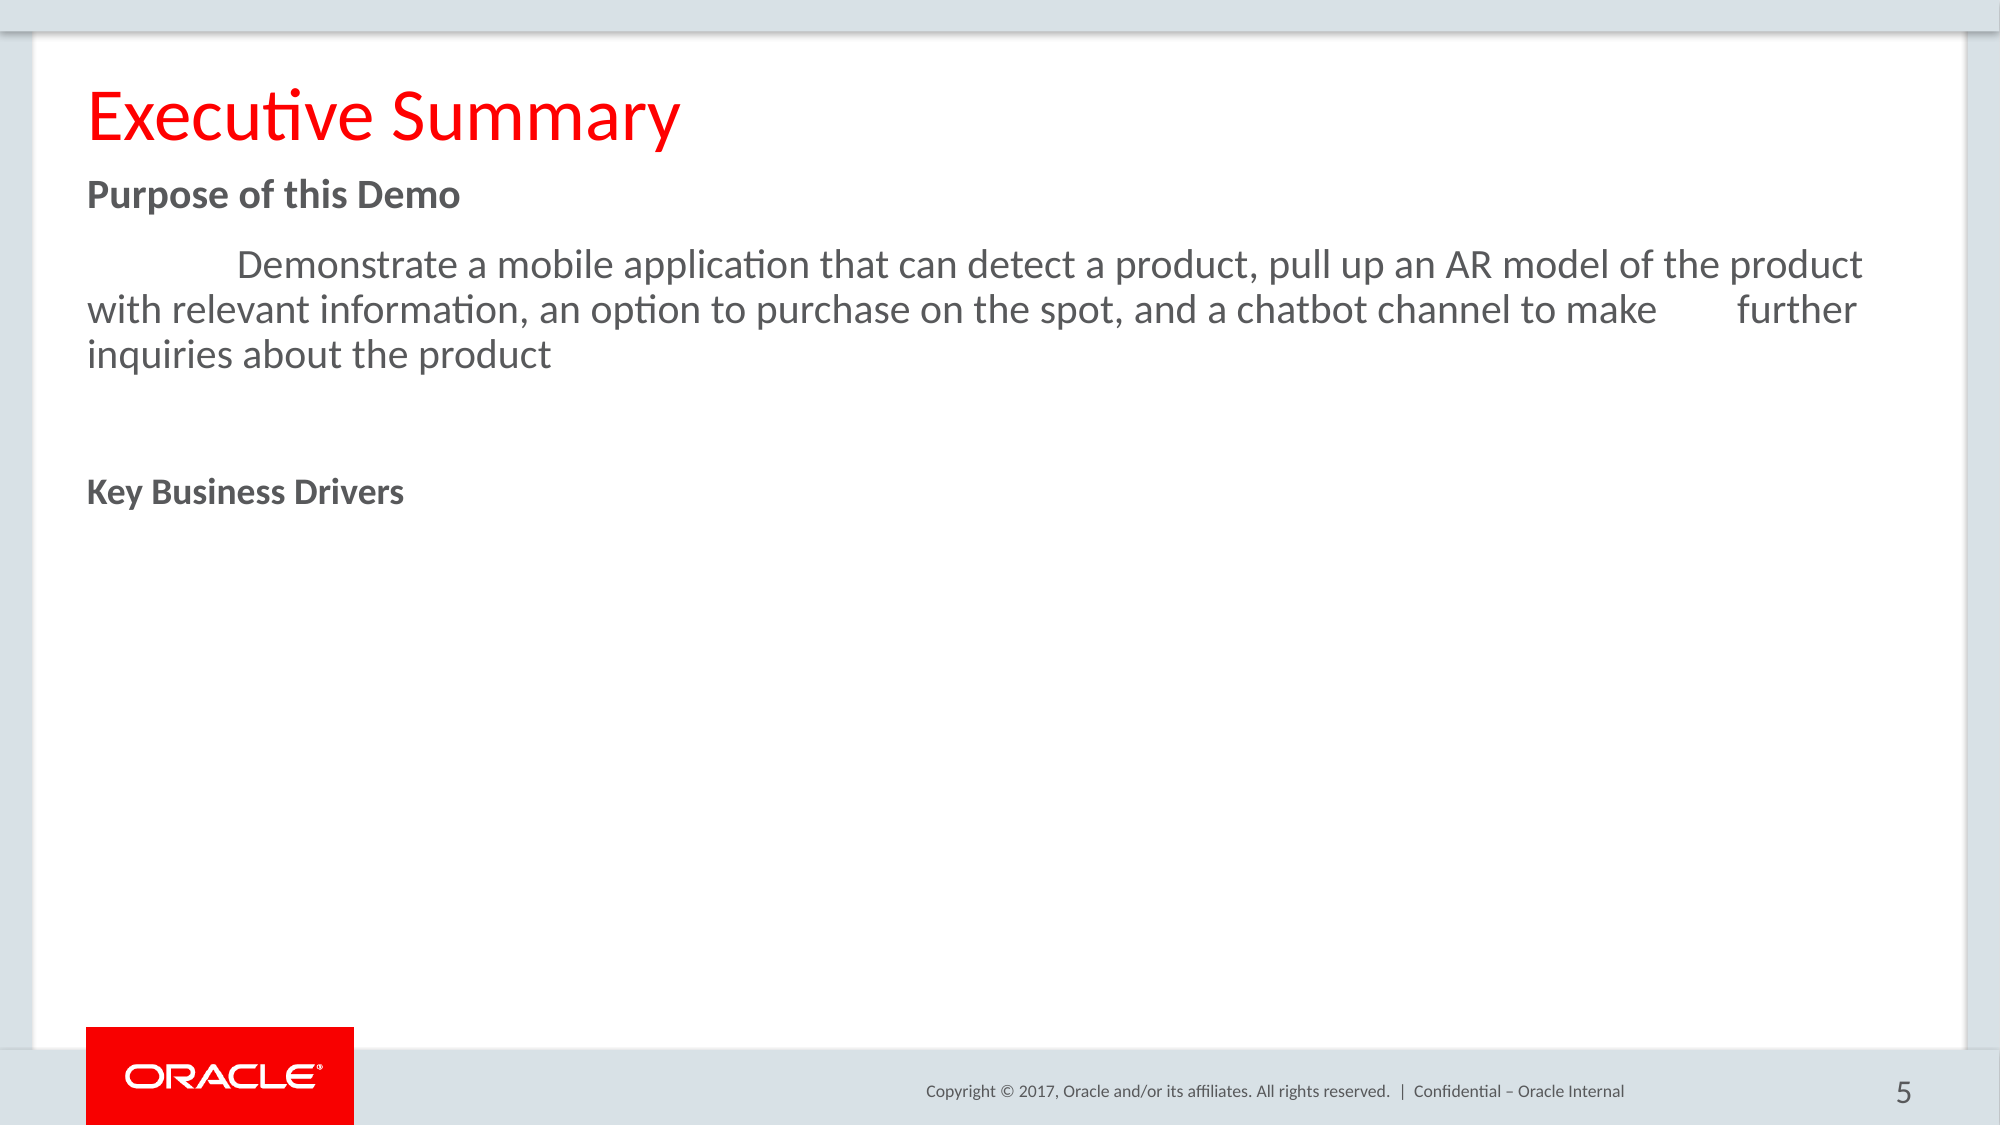

# Executive Summary
Purpose of this Demo
	Demonstrate a mobile application that can detect a product, pull up an AR model of the product 	with relevant information, an option to purchase on the spot, and a chatbot channel to make 	further inquiries about the product

Key Business Drivers

Confidential – Oracle Internal
5